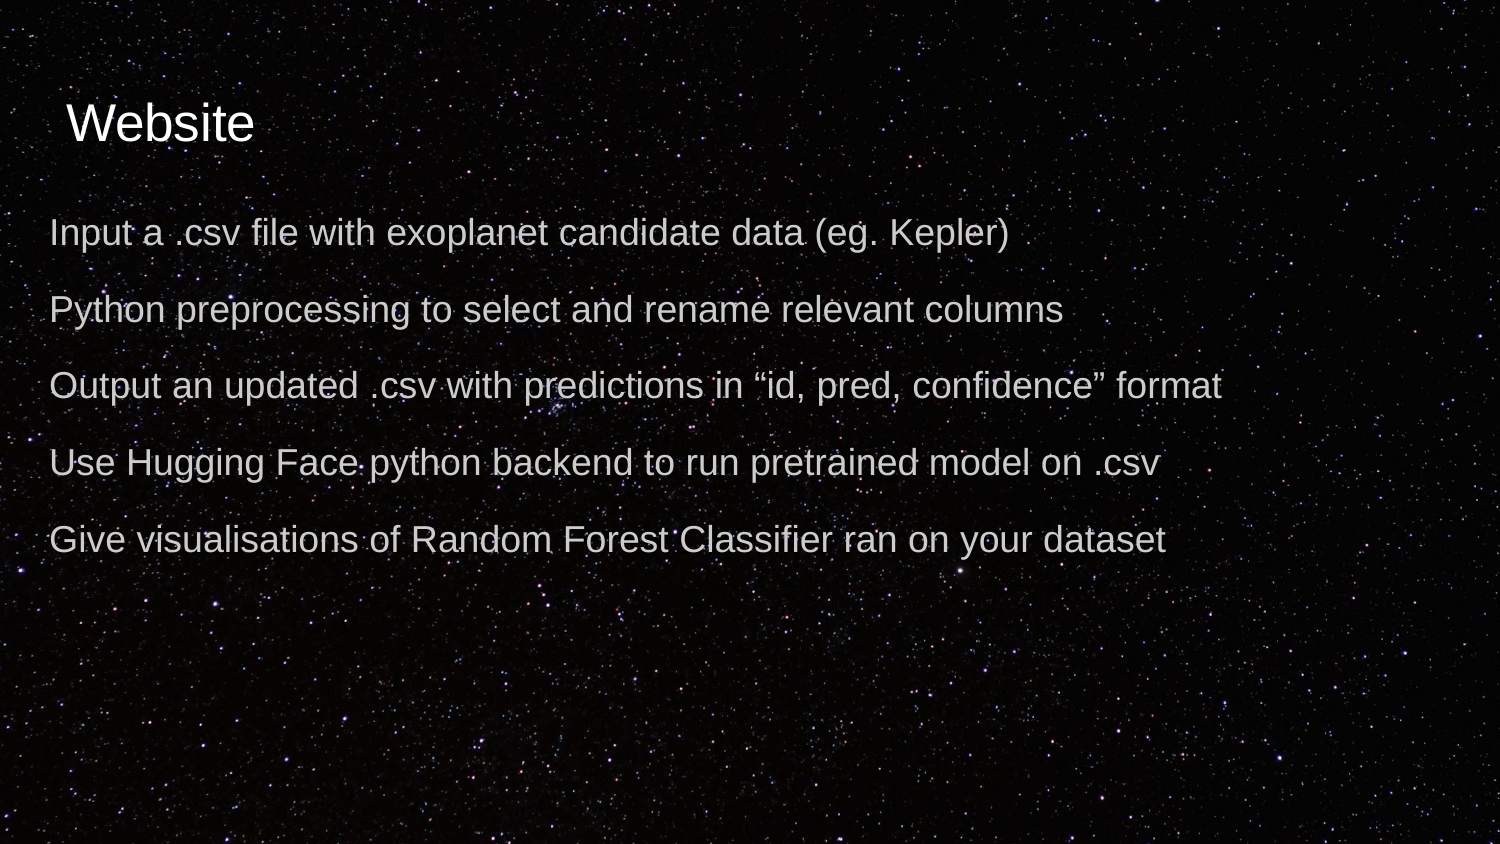

# Website
Input a .csv file with exoplanet candidate data (eg. Kepler)
Python preprocessing to select and rename relevant columns
Output an updated .csv with predictions in “id, pred, confidence” format
Use Hugging Face python backend to run pretrained model on .csv
Give visualisations of Random Forest Classifier ran on your dataset